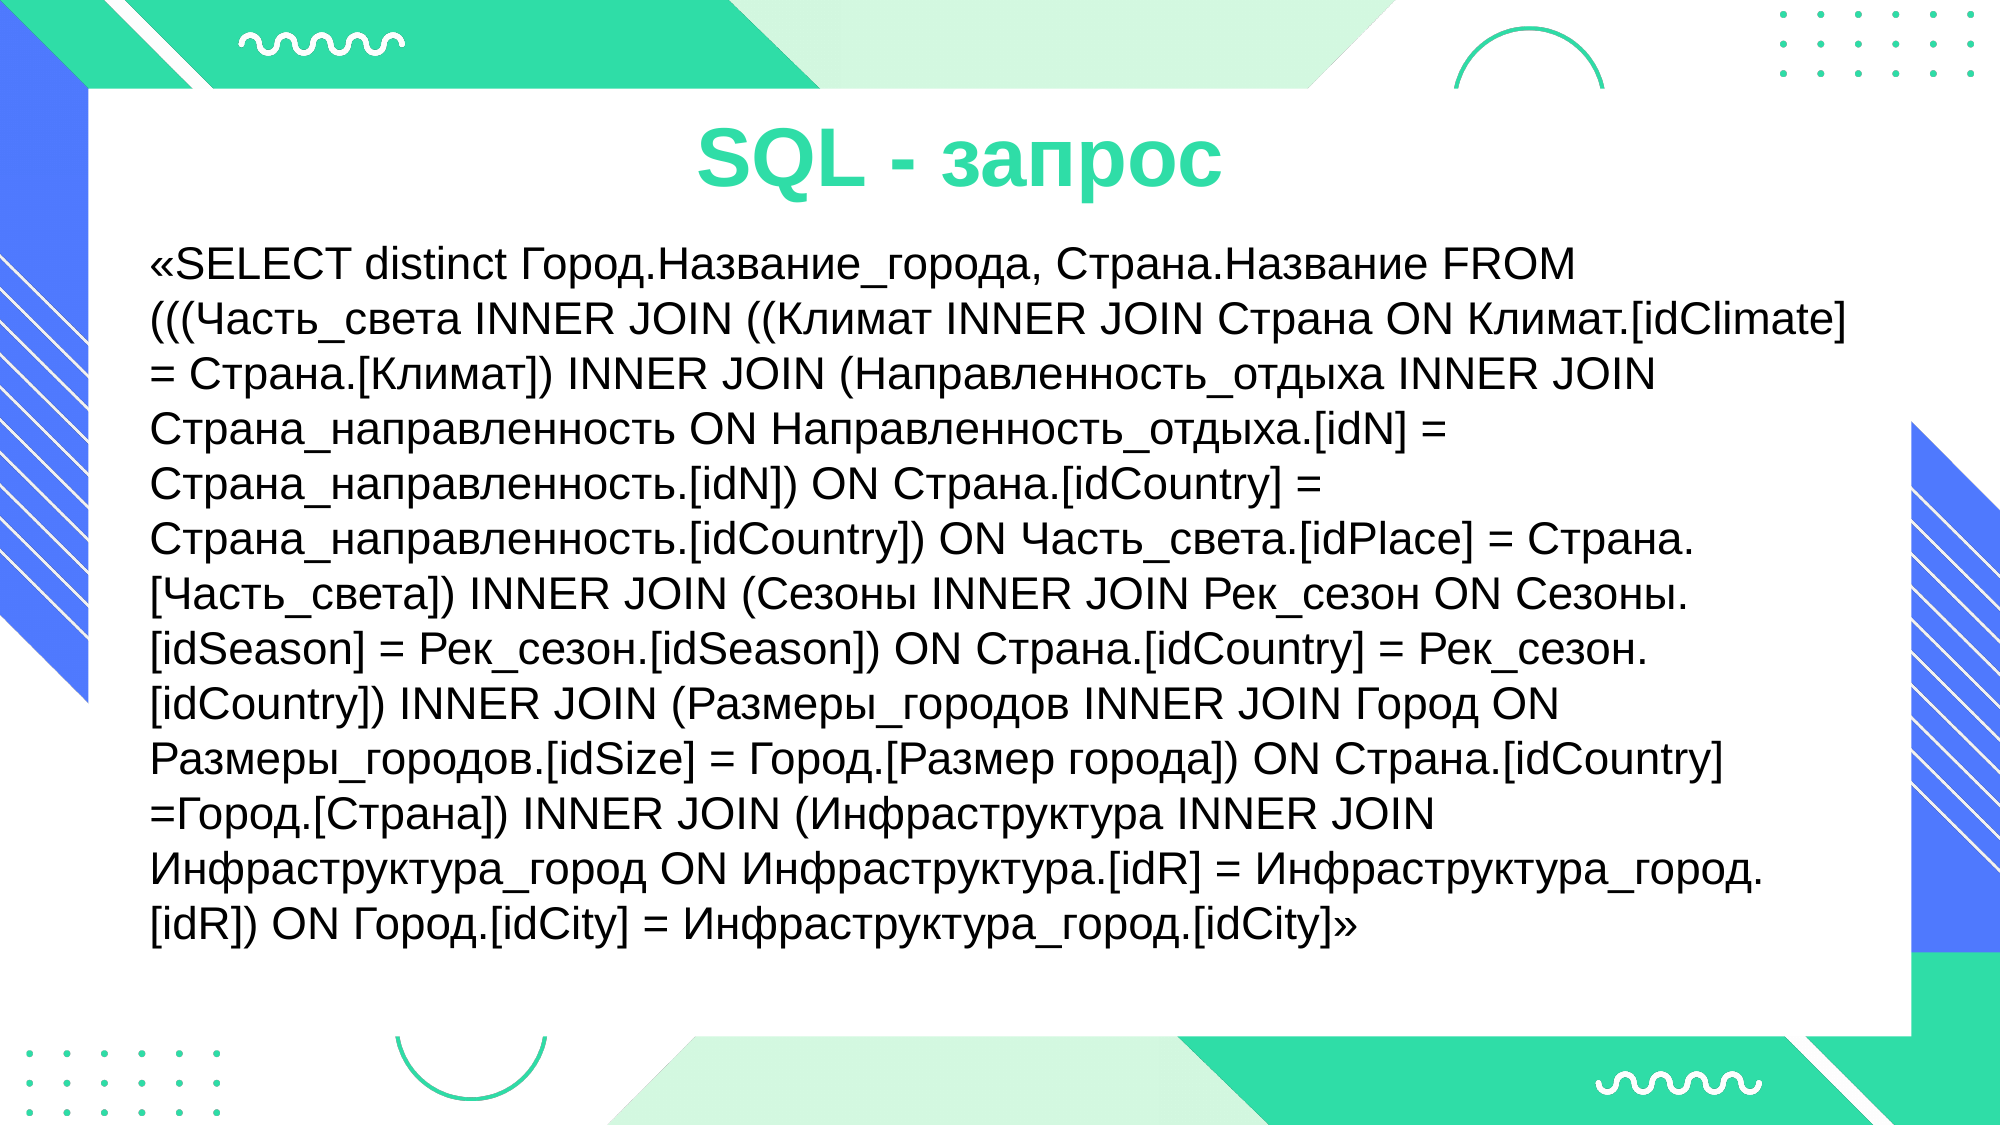

SQL - запрос
«SELECT distinct Город.Название_города, Страна.Название FROM (((Часть_света INNER JOIN ((Климат INNER JOIN Страна ON Климат.[idClimate] = Страна.[Климат]) INNER JOIN (Направленность_отдыха INNER JOIN Страна_направленность ON Направленность_отдыха.[idN] = Страна_направленность.[idN]) ON Страна.[idCountry] = Страна_направленность.[idCountry]) ON Часть_света.[idPlace] = Страна.[Часть_света]) INNER JOIN (Сезоны INNER JOIN Рек_сезон ON Сезоны.[idSeason] = Рек_сезон.[idSeason]) ON Страна.[idCountry] = Рек_сезон.[idCountry]) INNER JOIN (Размеры_городов INNER JOIN Город ON Размеры_городов.[idSize] = Город.[Размер города]) ON Страна.[idCountry] =Город.[Страна]) INNER JOIN (Инфраструктура INNER JOIN Инфраструктура_город ON Инфраструктура.[idR] = Инфраструктура_город.[idR]) ON Город.[idCity] = Инфраструктура_город.[idCity]»